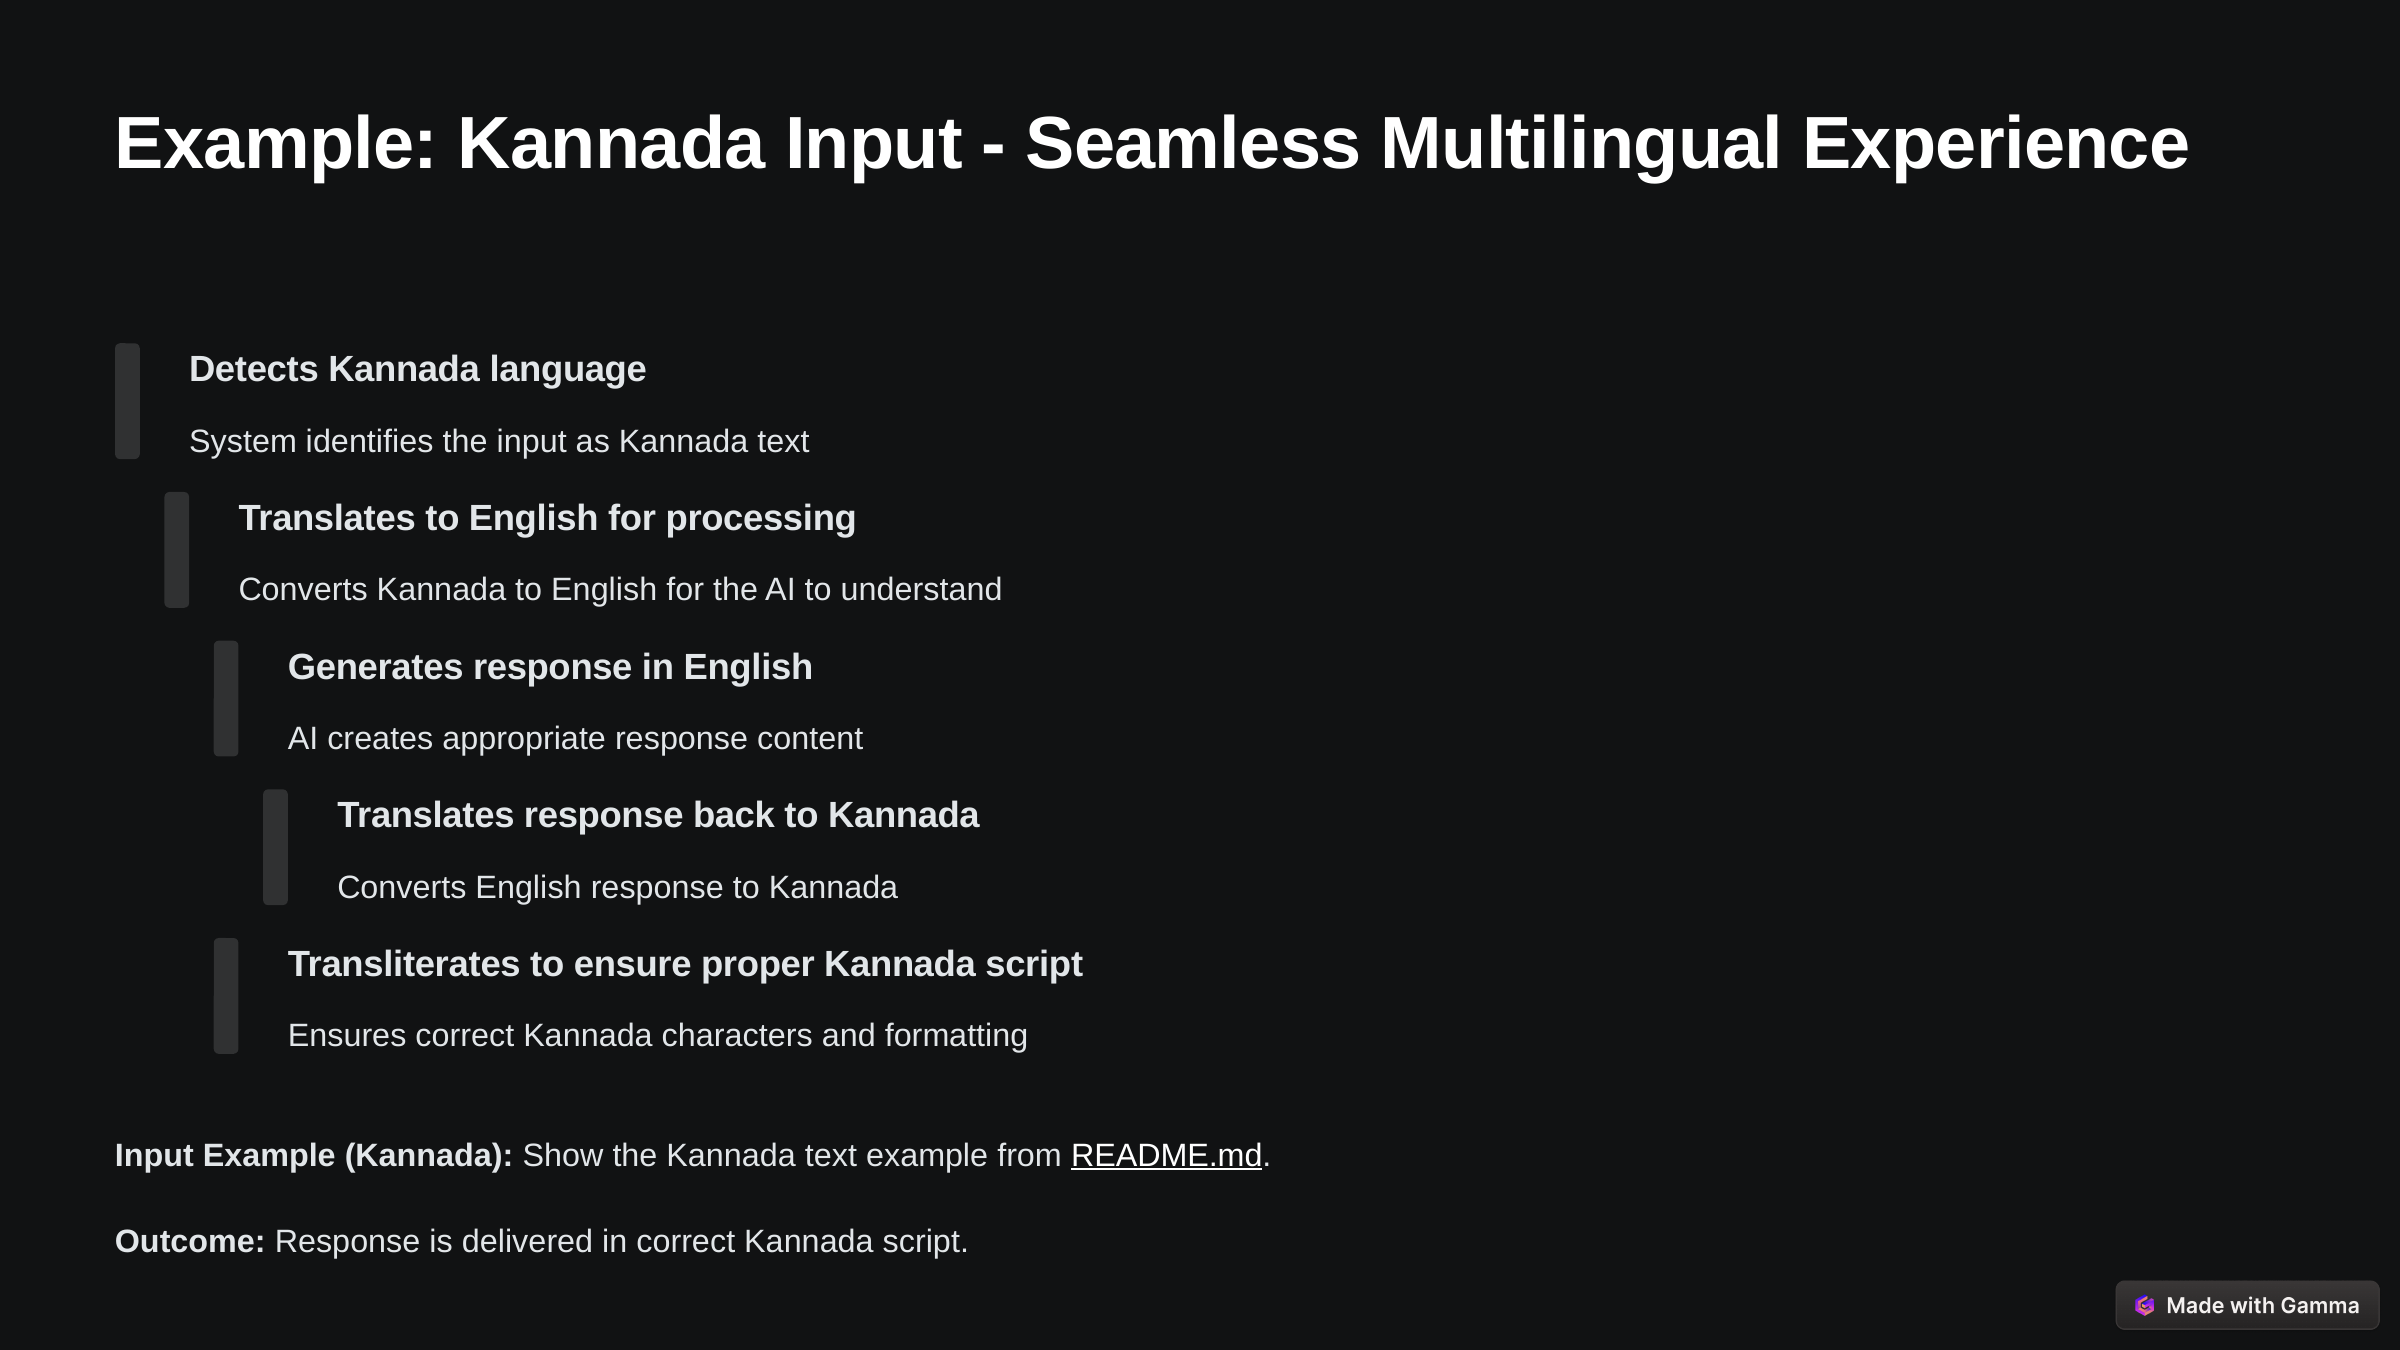

Example: Kannada Input - Seamless Multilingual Experience

Detects Kannada language
System identifies the input as Kannada text

Translates to English for processing
Converts Kannada to English for the AI to understand

Generates response in English
AI creates appropriate response content

Translates response back to Kannada
Converts English response to Kannada

Transliterates to ensure proper Kannada script
Ensures correct Kannada characters and formatting
Input Example (Kannada): Show the Kannada text example from README.md.
Outcome: Response is delivered in correct Kannada script.